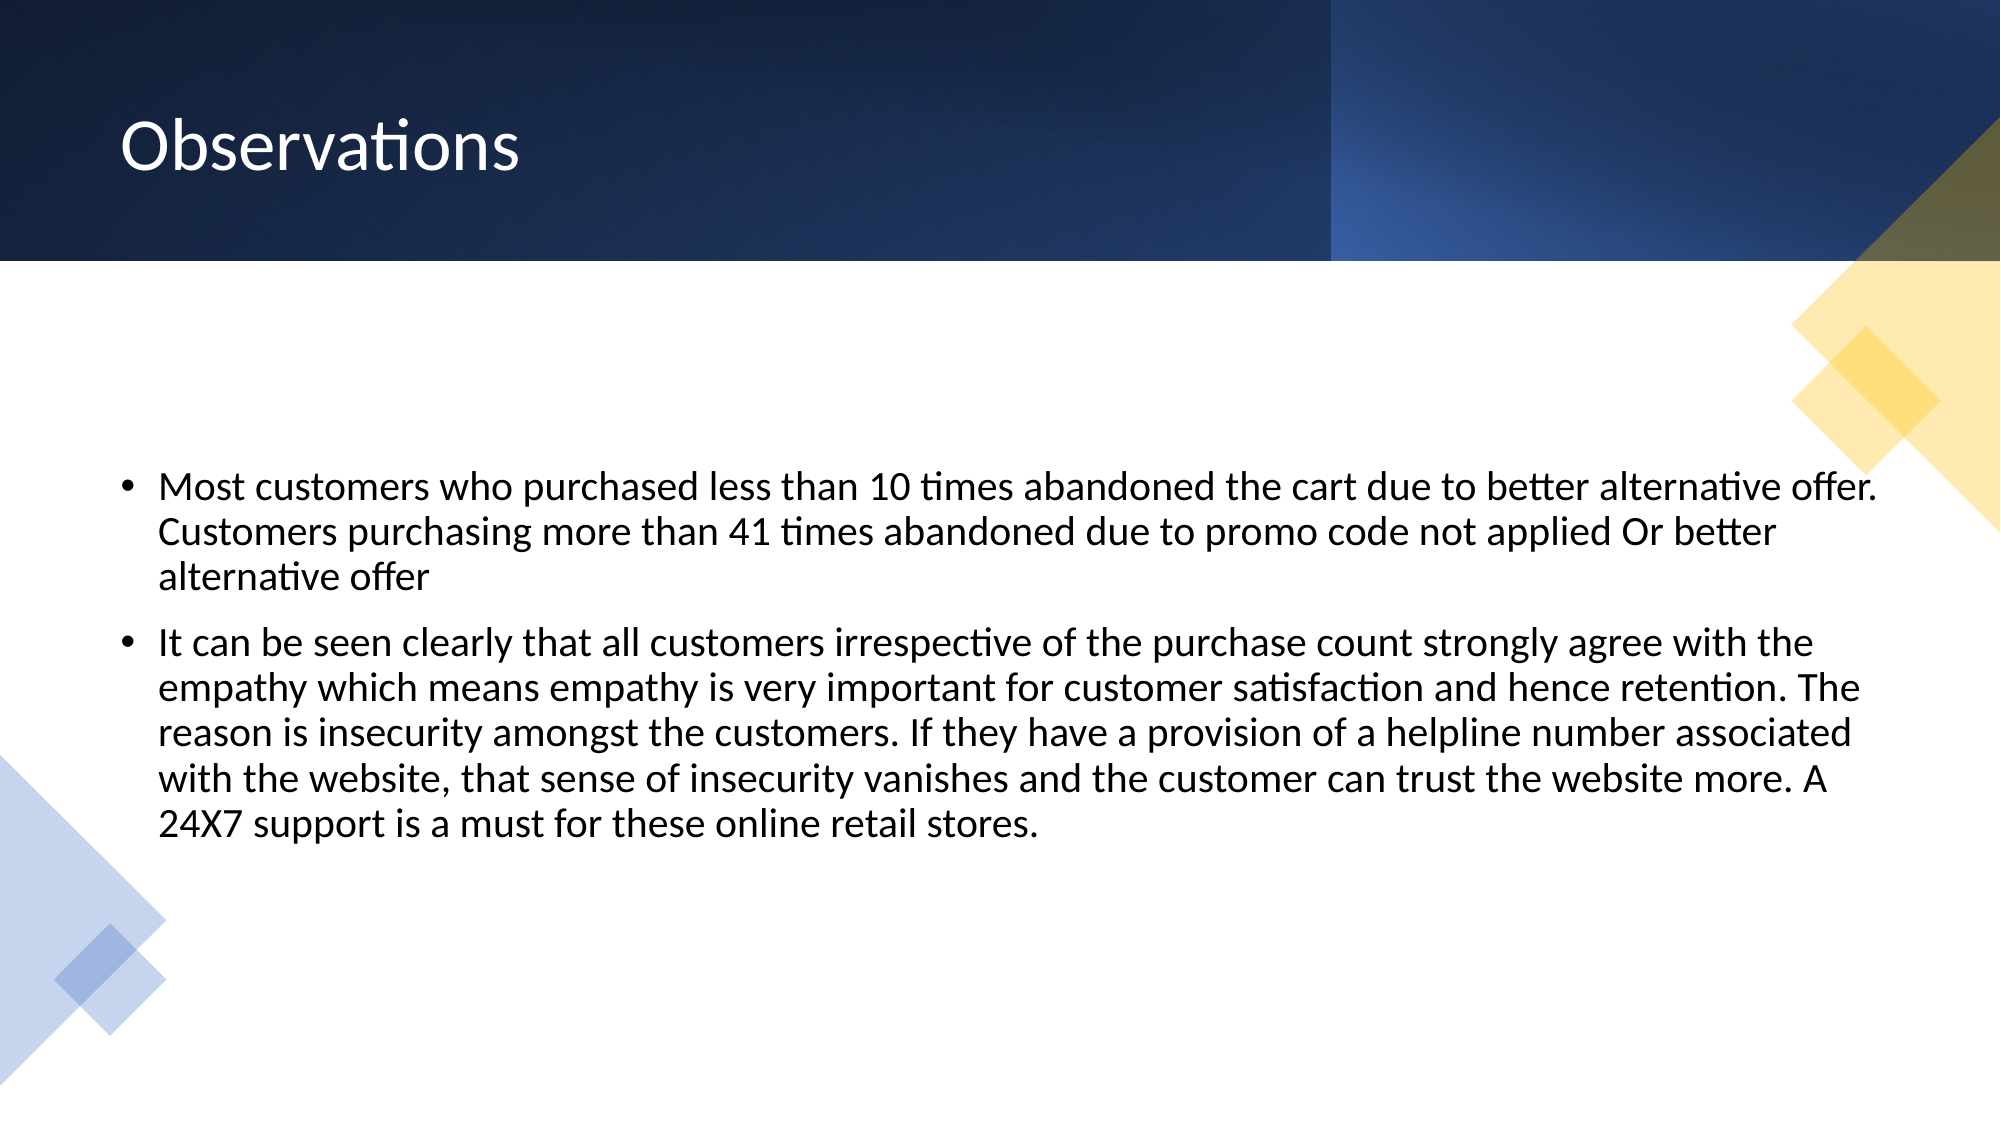

# Observations

Most customers who purchased less than 10 times abandoned the cart due to better alternative offer. Customers purchasing more than 41 times abandoned due to promo code not applied Or better alternative offer
It can be seen clearly that all customers irrespective of the purchase count strongly agree with the empathy which means empathy is very important for customer satisfaction and hence retention. The reason is insecurity amongst the customers. If they have a provision of a helpline number associated with the website, that sense of insecurity vanishes and the customer can trust the website more. A 24X7 support is a must for these online retail stores.